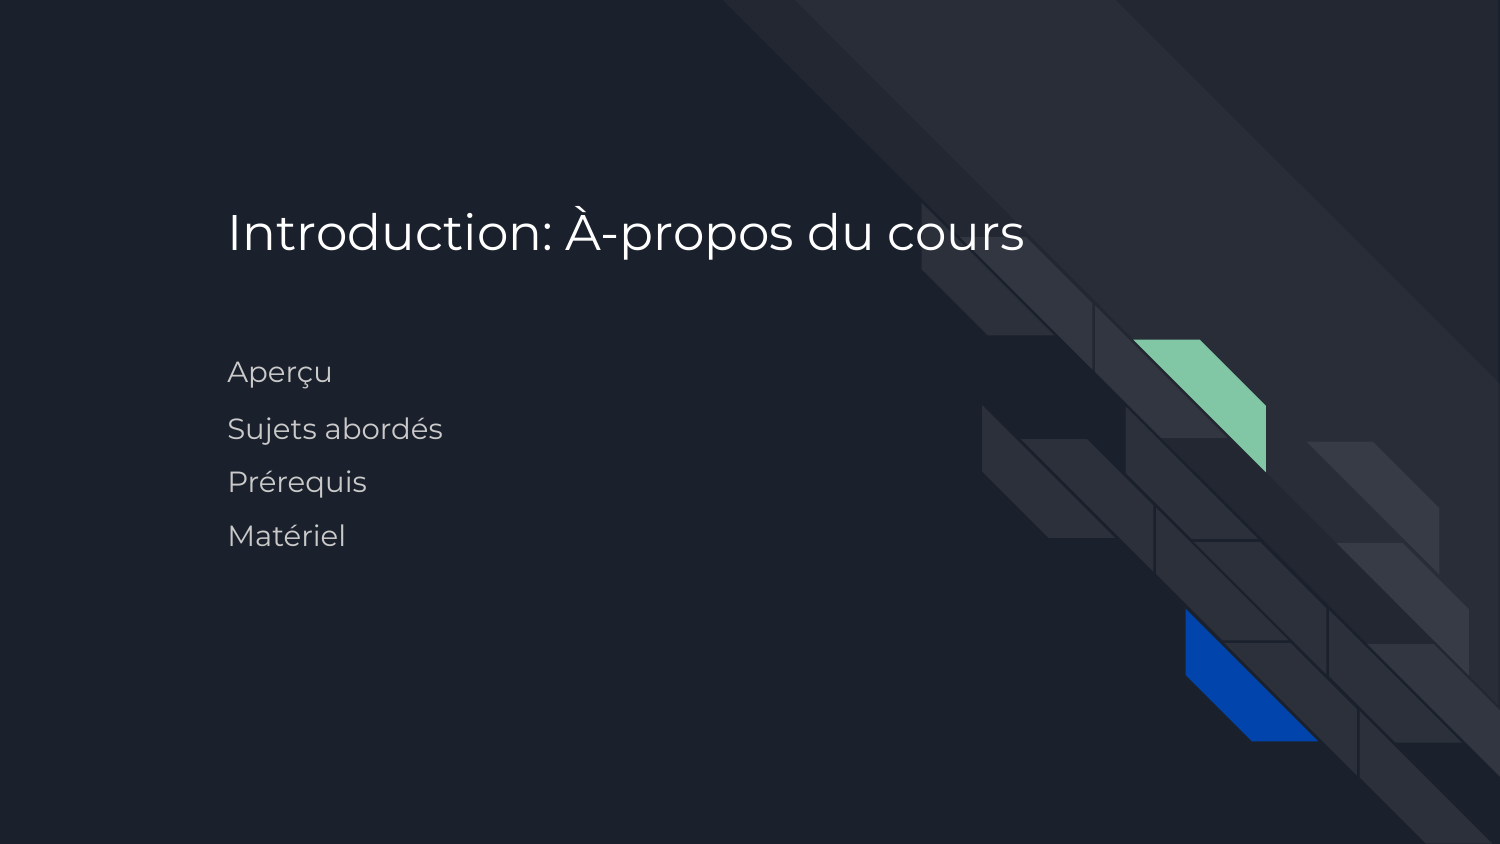

# Introduction: À-propos du cours
Aperçu
Sujets abordés
Prérequis
Matériel